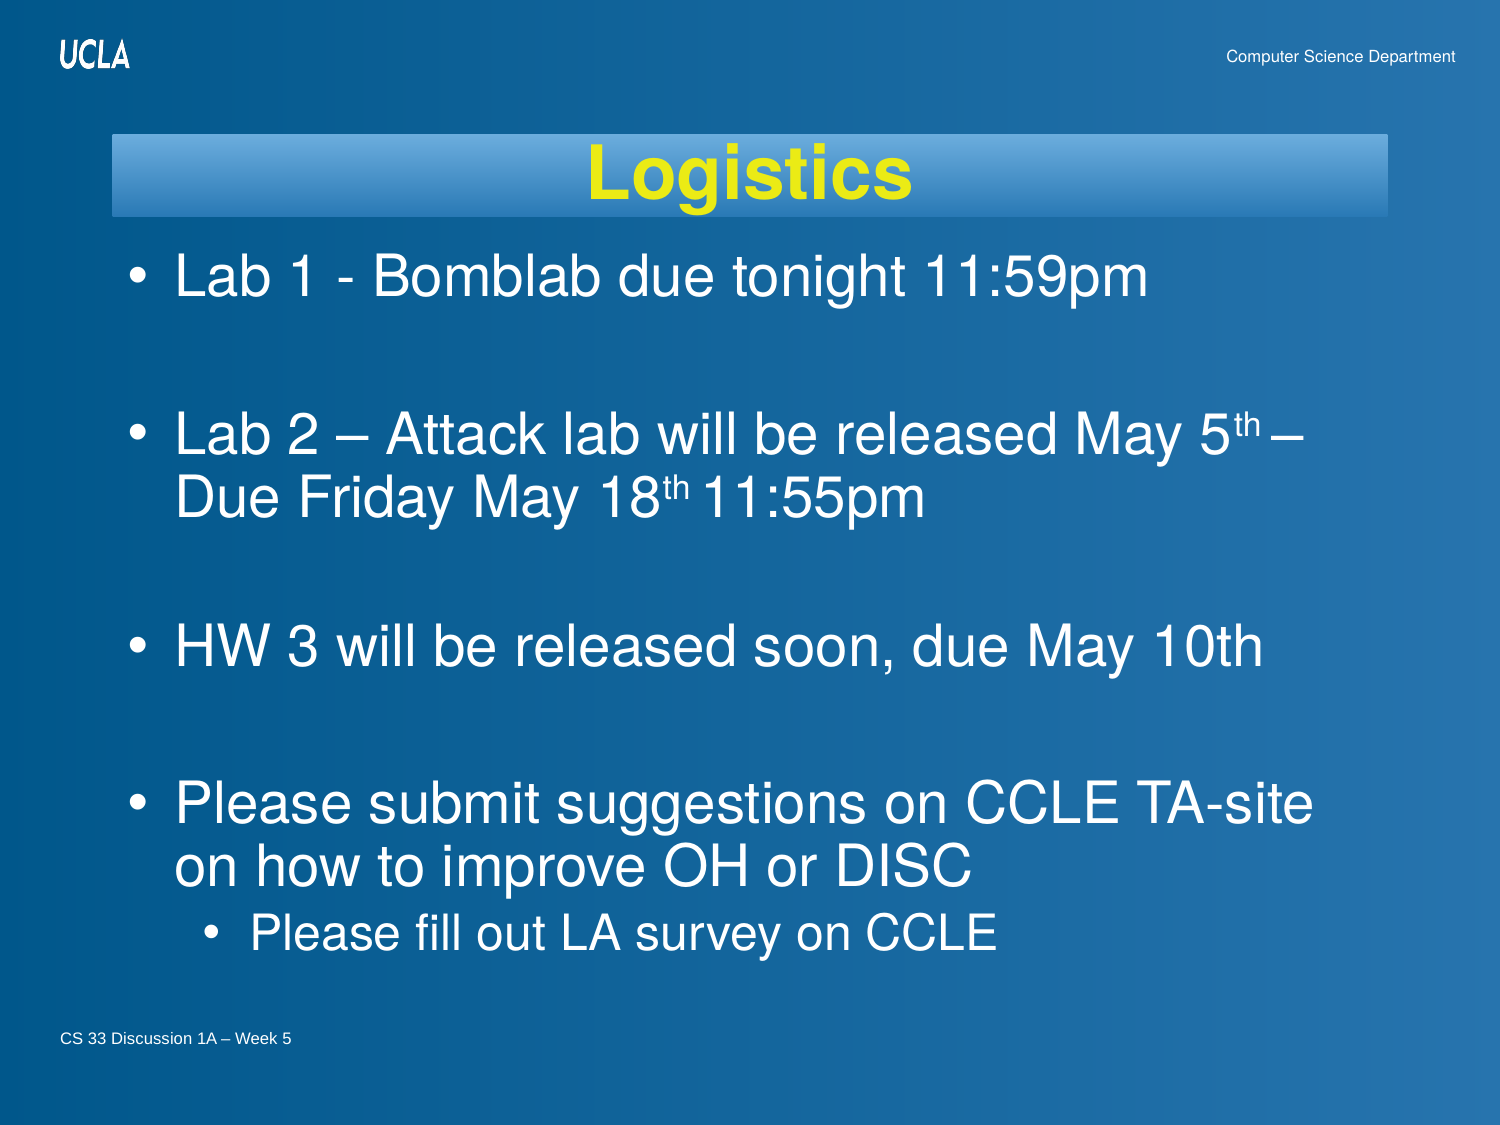

# Logistics
Lab 1 - Bomblab due tonight 11:59pm

Lab 2 – Attack lab will be released May 5th – Due Friday May 18th 11:55pm

HW 3 will be released soon, due May 10th

Please submit suggestions on CCLE TA-site on how to improve OH or DISC
Please fill out LA survey on CCLE